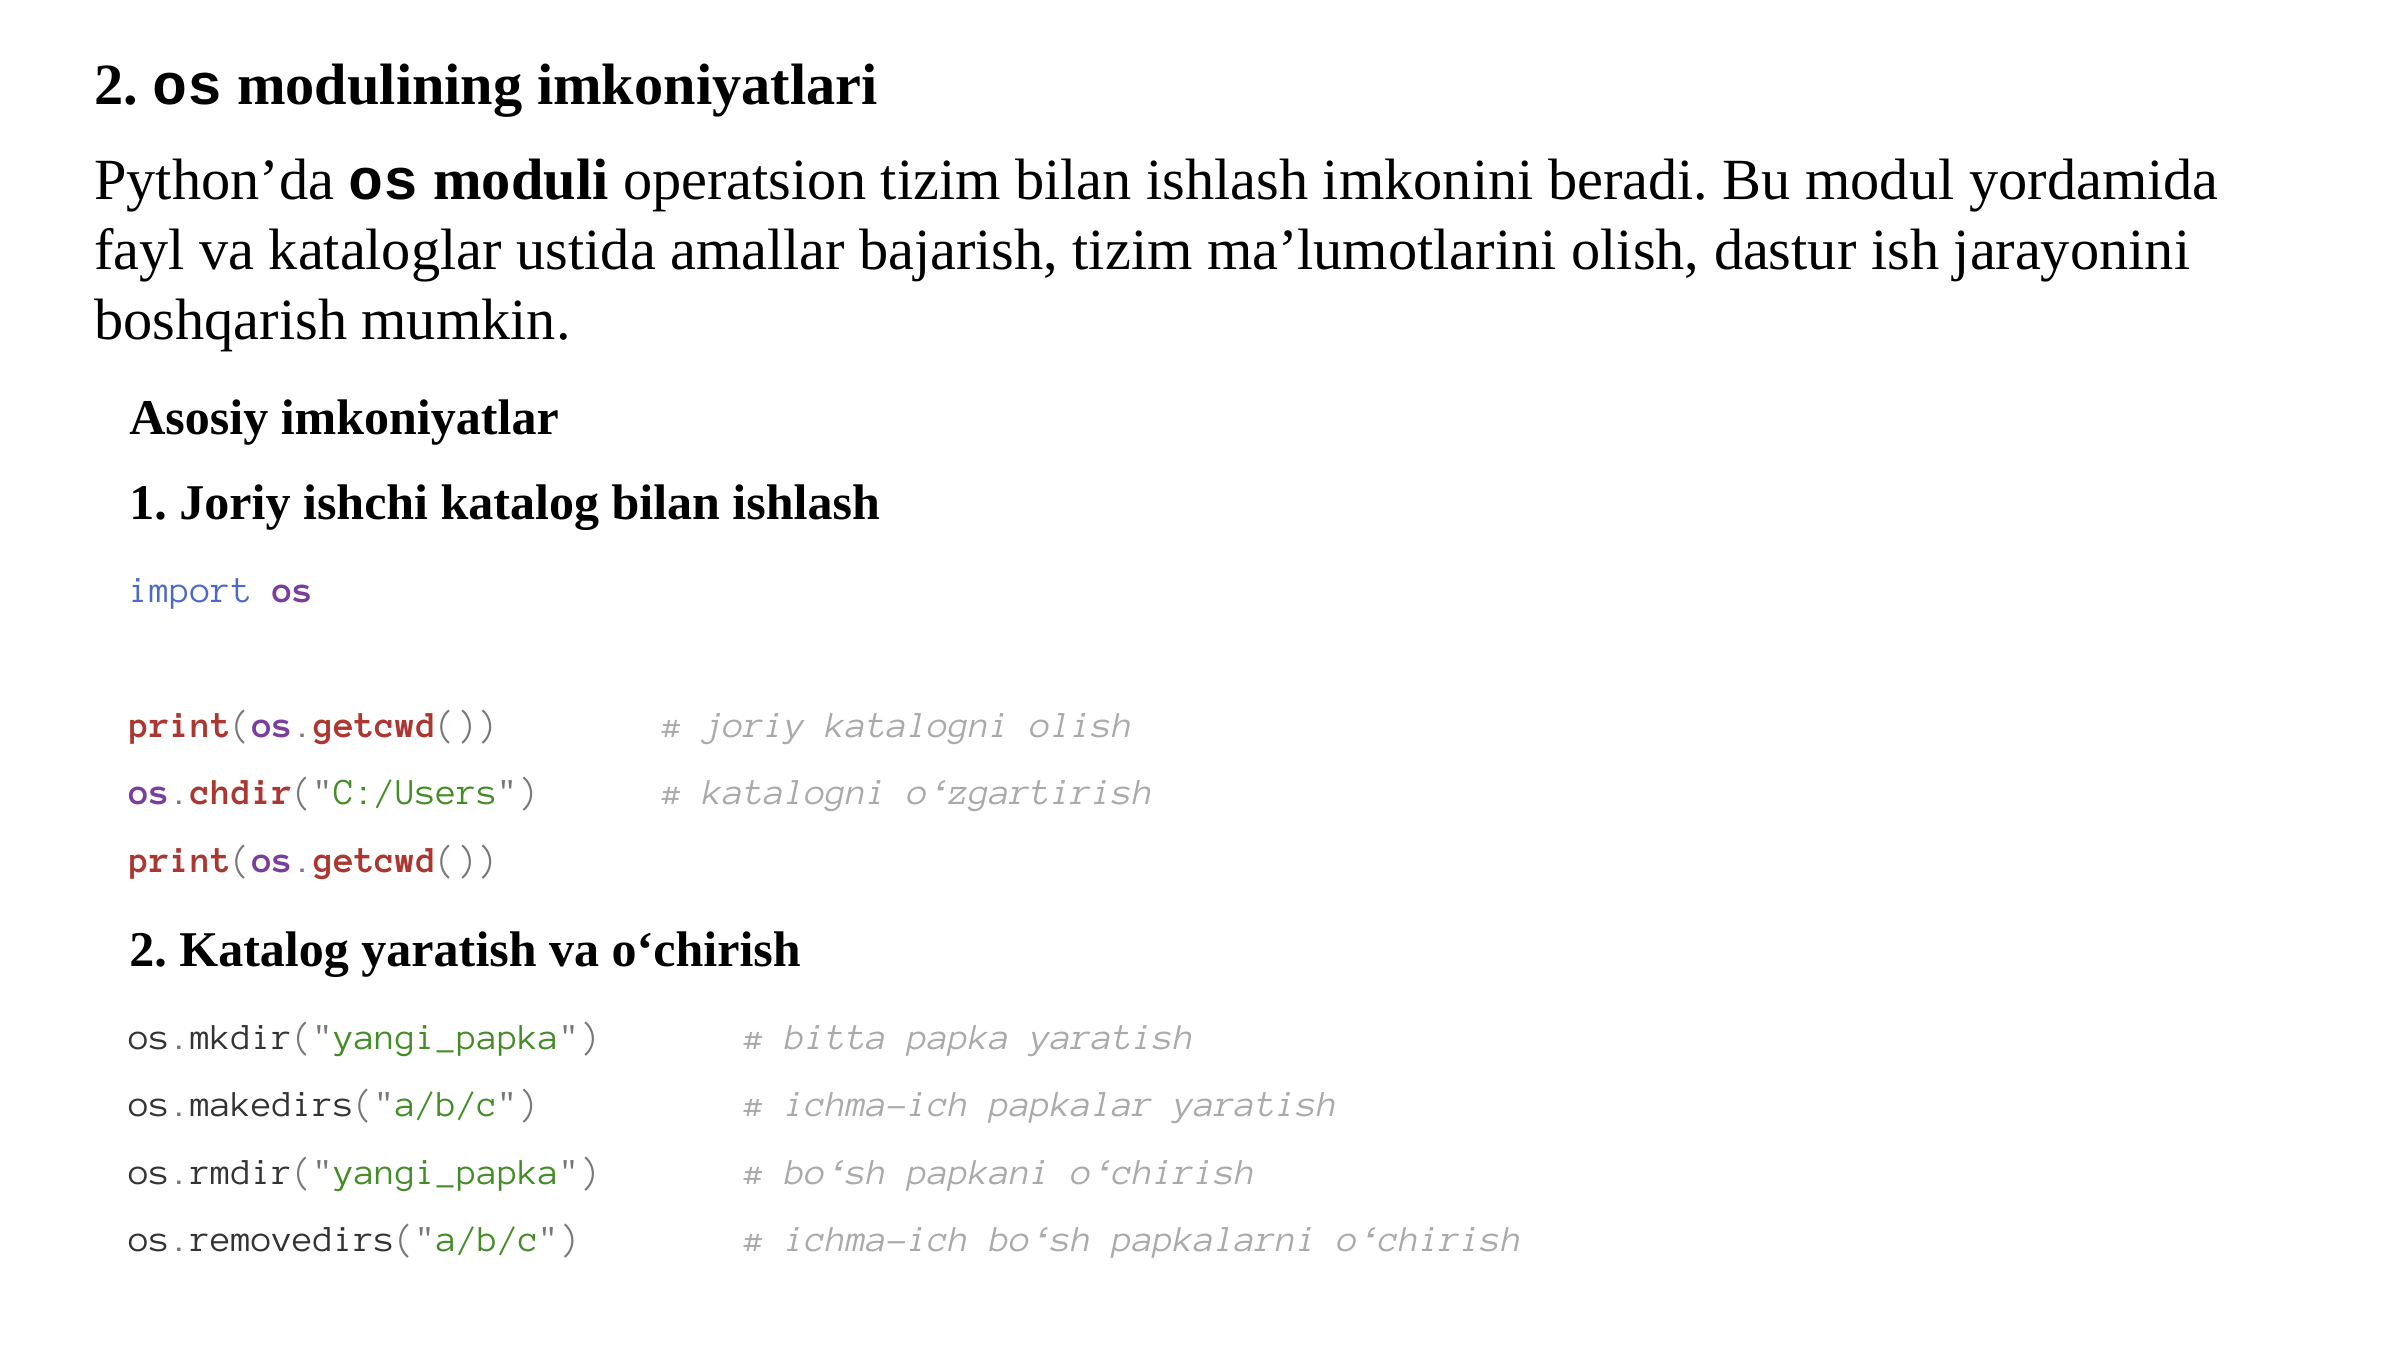

2. os modulining imkoniyatlari
Python’da os moduli operatsion tizim bilan ishlash imkonini beradi. Bu modul yordamida fayl va kataloglar ustida amallar bajarish, tizim ma’lumotlarini olish, dastur ish jarayonini boshqarish mumkin.
Asosiy imkoniyatlar
1. Joriy ishchi katalog bilan ishlash
import os

print(os.getcwd())        # joriy katalogni olish
os.chdir("C:/Users")      # katalogni o‘zgartirish
print(os.getcwd())
2. Katalog yaratish va o‘chirish
os.mkdir("yangi_papka")       # bitta papka yaratish
os.makedirs("a/b/c")          # ichma-ich papkalar yaratish
os.rmdir("yangi_papka")       # bo‘sh papkani o‘chirish
os.removedirs("a/b/c")        # ichma-ich bo‘sh papkalarni o‘chirish